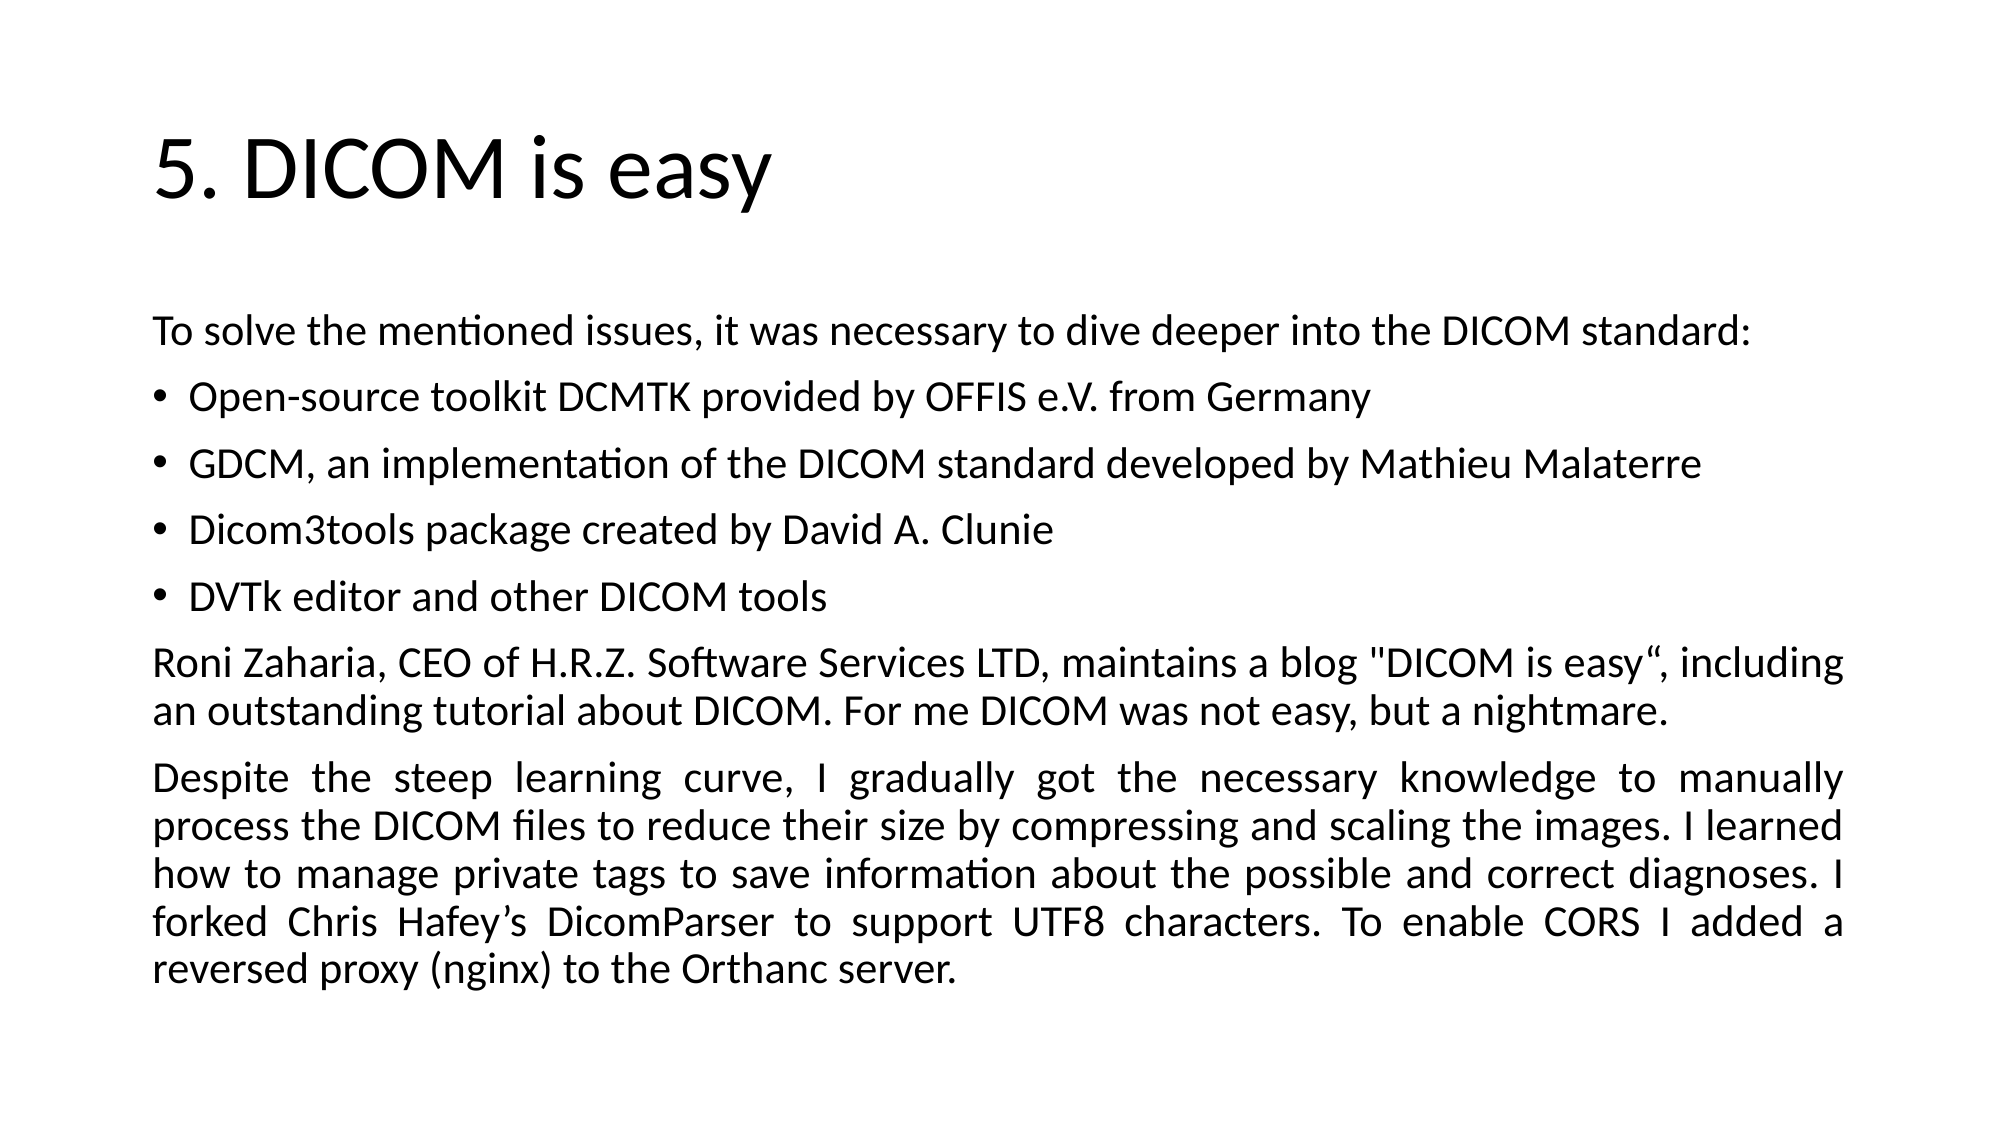

# 5. DICOM is easy
To solve the mentioned issues, it was necessary to dive deeper into the DICOM standard:
Open-source toolkit DCMTK provided by OFFIS e.V. from Germany
GDCM, an implementation of the DICOM standard developed by Mathieu Malaterre
Dicom3tools package created by David A. Clunie
DVTk editor and other DICOM tools
Roni Zaharia, CEO of H.R.Z. Software Services LTD, maintains a blog "DICOM is easy“, including an outstanding tutorial about DICOM. For me DICOM was not easy, but a nightmare.
Despite the steep learning curve, I gradually got the necessary knowledge to manually process the DICOM files to reduce their size by compressing and scaling the images. I learned how to manage private tags to save information about the possible and correct diagnoses. I forked Chris Hafey’s DicomParser to support UTF8 characters. To enable CORS I added a reversed proxy (nginx) to the Orthanc server.